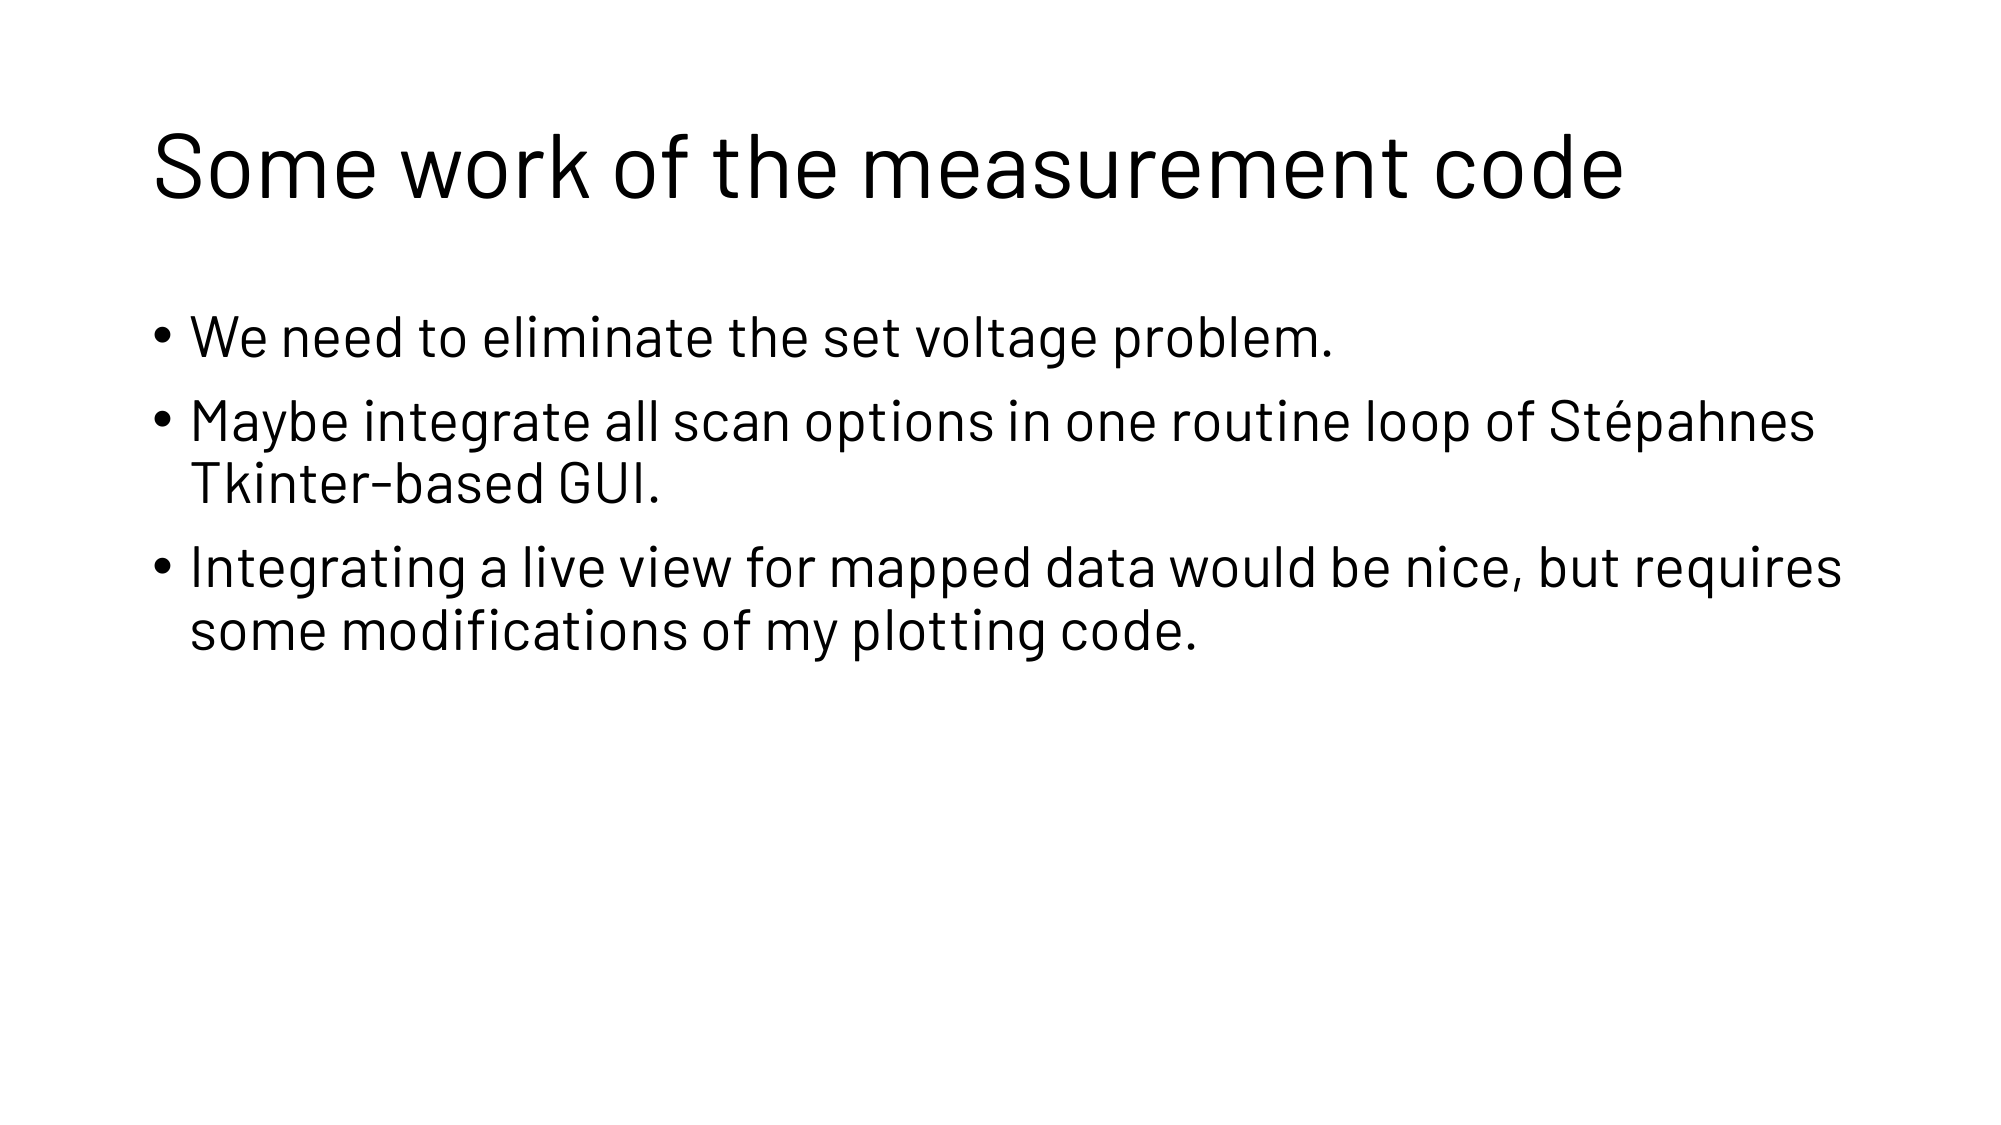

# Some work of the measurement code
We need to eliminate the set voltage problem.
Maybe integrate all scan options in one routine loop of Stépahnes Tkinter-based GUI.
Integrating a live view for mapped data would be nice, but requires some modifications of my plotting code.